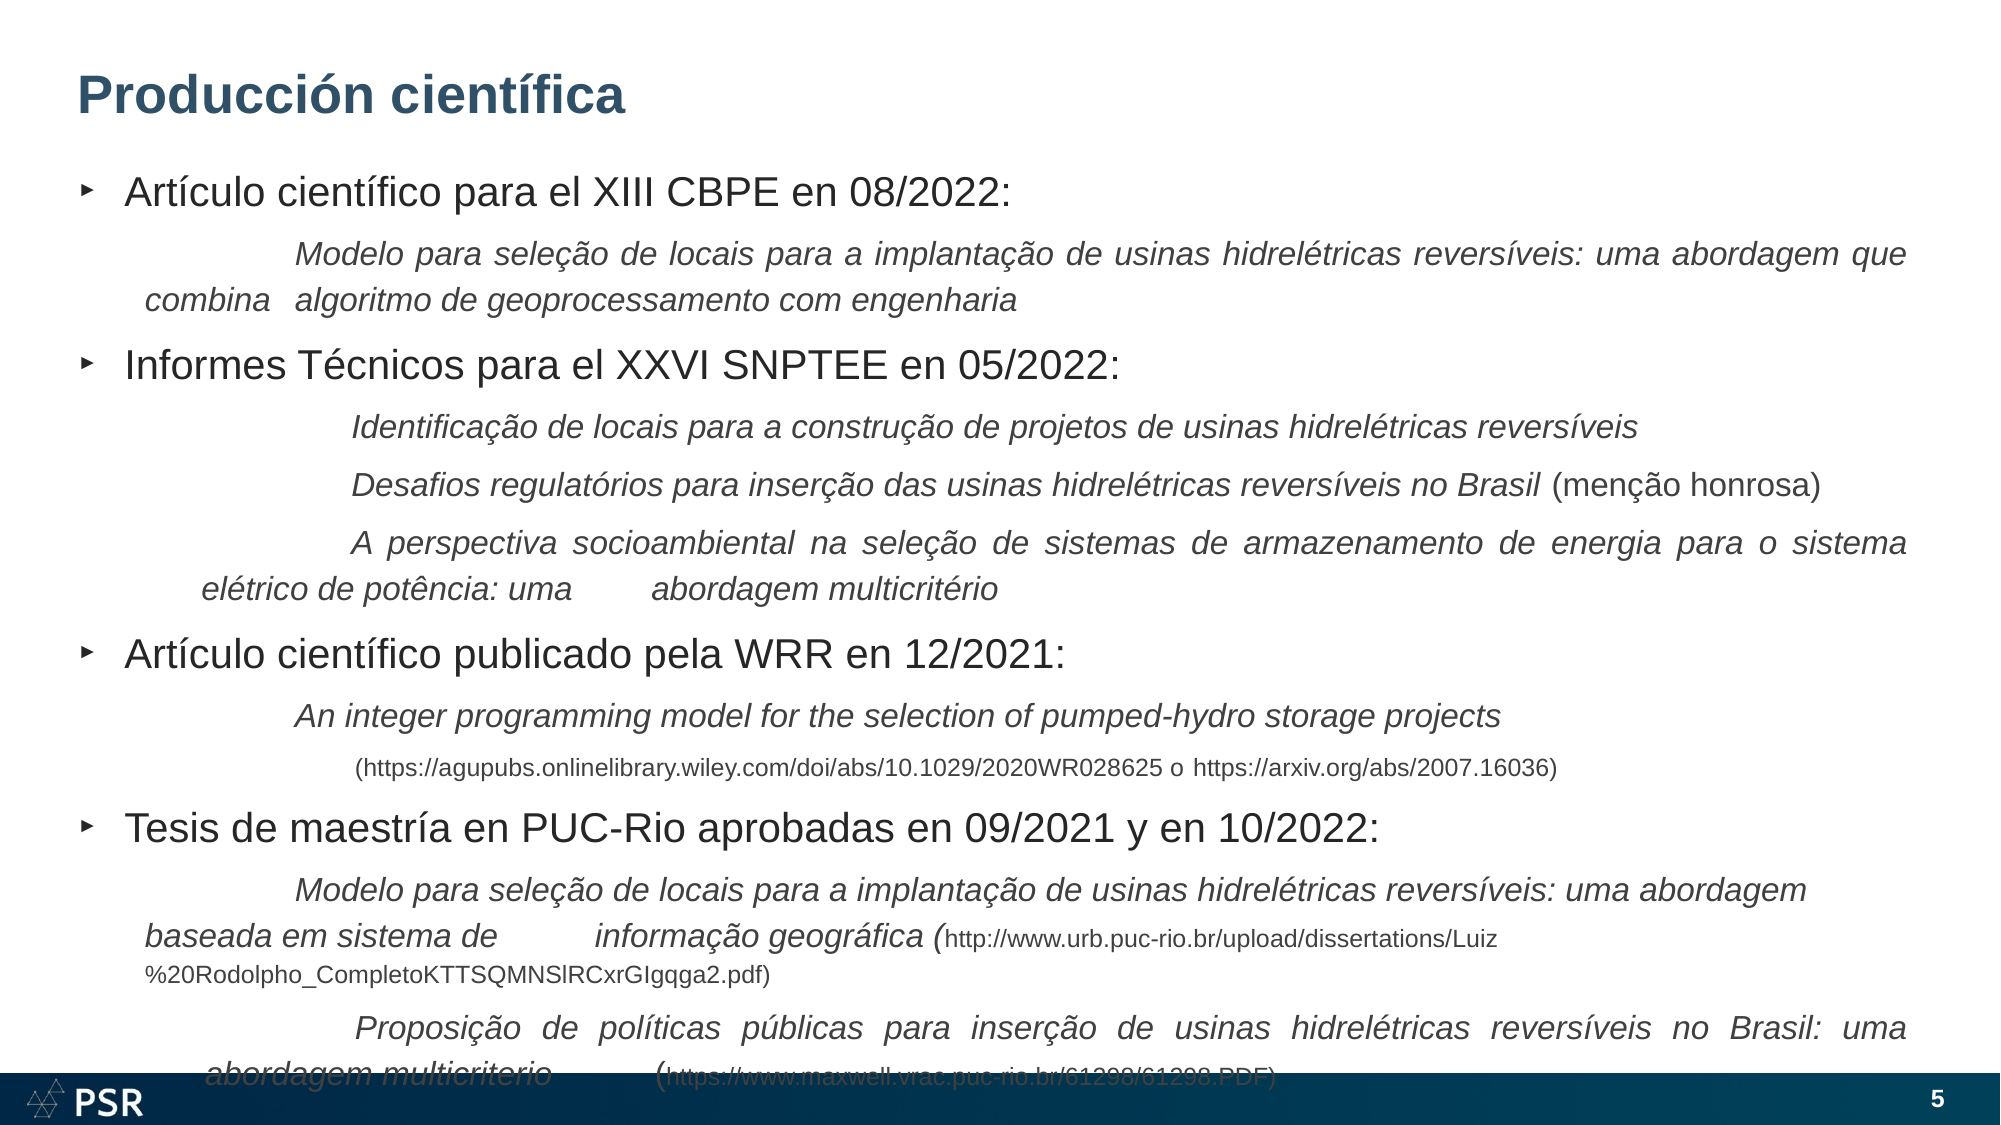

# Producción científica
Artículo científico para el XIII CBPE en 08/2022:
	Modelo para seleção de locais para a implantação de usinas hidrelétricas reversíveis: uma abordagem que combina 	algoritmo de geoprocessamento com engenharia
Informes Técnicos para el XXVI SNPTEE en 05/2022:
	Identificação de locais para a construção de projetos de usinas hidrelétricas reversíveis
	Desafios regulatórios para inserção das usinas hidrelétricas reversíveis no Brasil (menção honrosa)
	A perspectiva socioambiental na seleção de sistemas de armazenamento de energia para o sistema elétrico de potência: uma 	abordagem multicritério
Artículo científico publicado pela WRR en 12/2021:
	An integer programming model for the selection of pumped-hydro storage projects
	(https://agupubs.onlinelibrary.wiley.com/doi/abs/10.1029/2020WR028625 o https://arxiv.org/abs/2007.16036)
Tesis de maestría en PUC-Rio aprobadas en 09/2021 y en 10/2022:
	Modelo para seleção de locais para a implantação de usinas hidrelétricas reversíveis: uma abordagem baseada em sistema de 	informação geográfica (http://www.urb.puc-rio.br/upload/dissertations/Luiz%20Rodolpho_CompletoKTTSQMNSlRCxrGIgqga2.pdf)
	Proposição de políticas públicas para inserção de usinas hidrelétricas reversíveis no Brasil: uma abordagem multicriterio 	(https://www.maxwell.vrac.puc-rio.br/61298/61298.PDF)

5